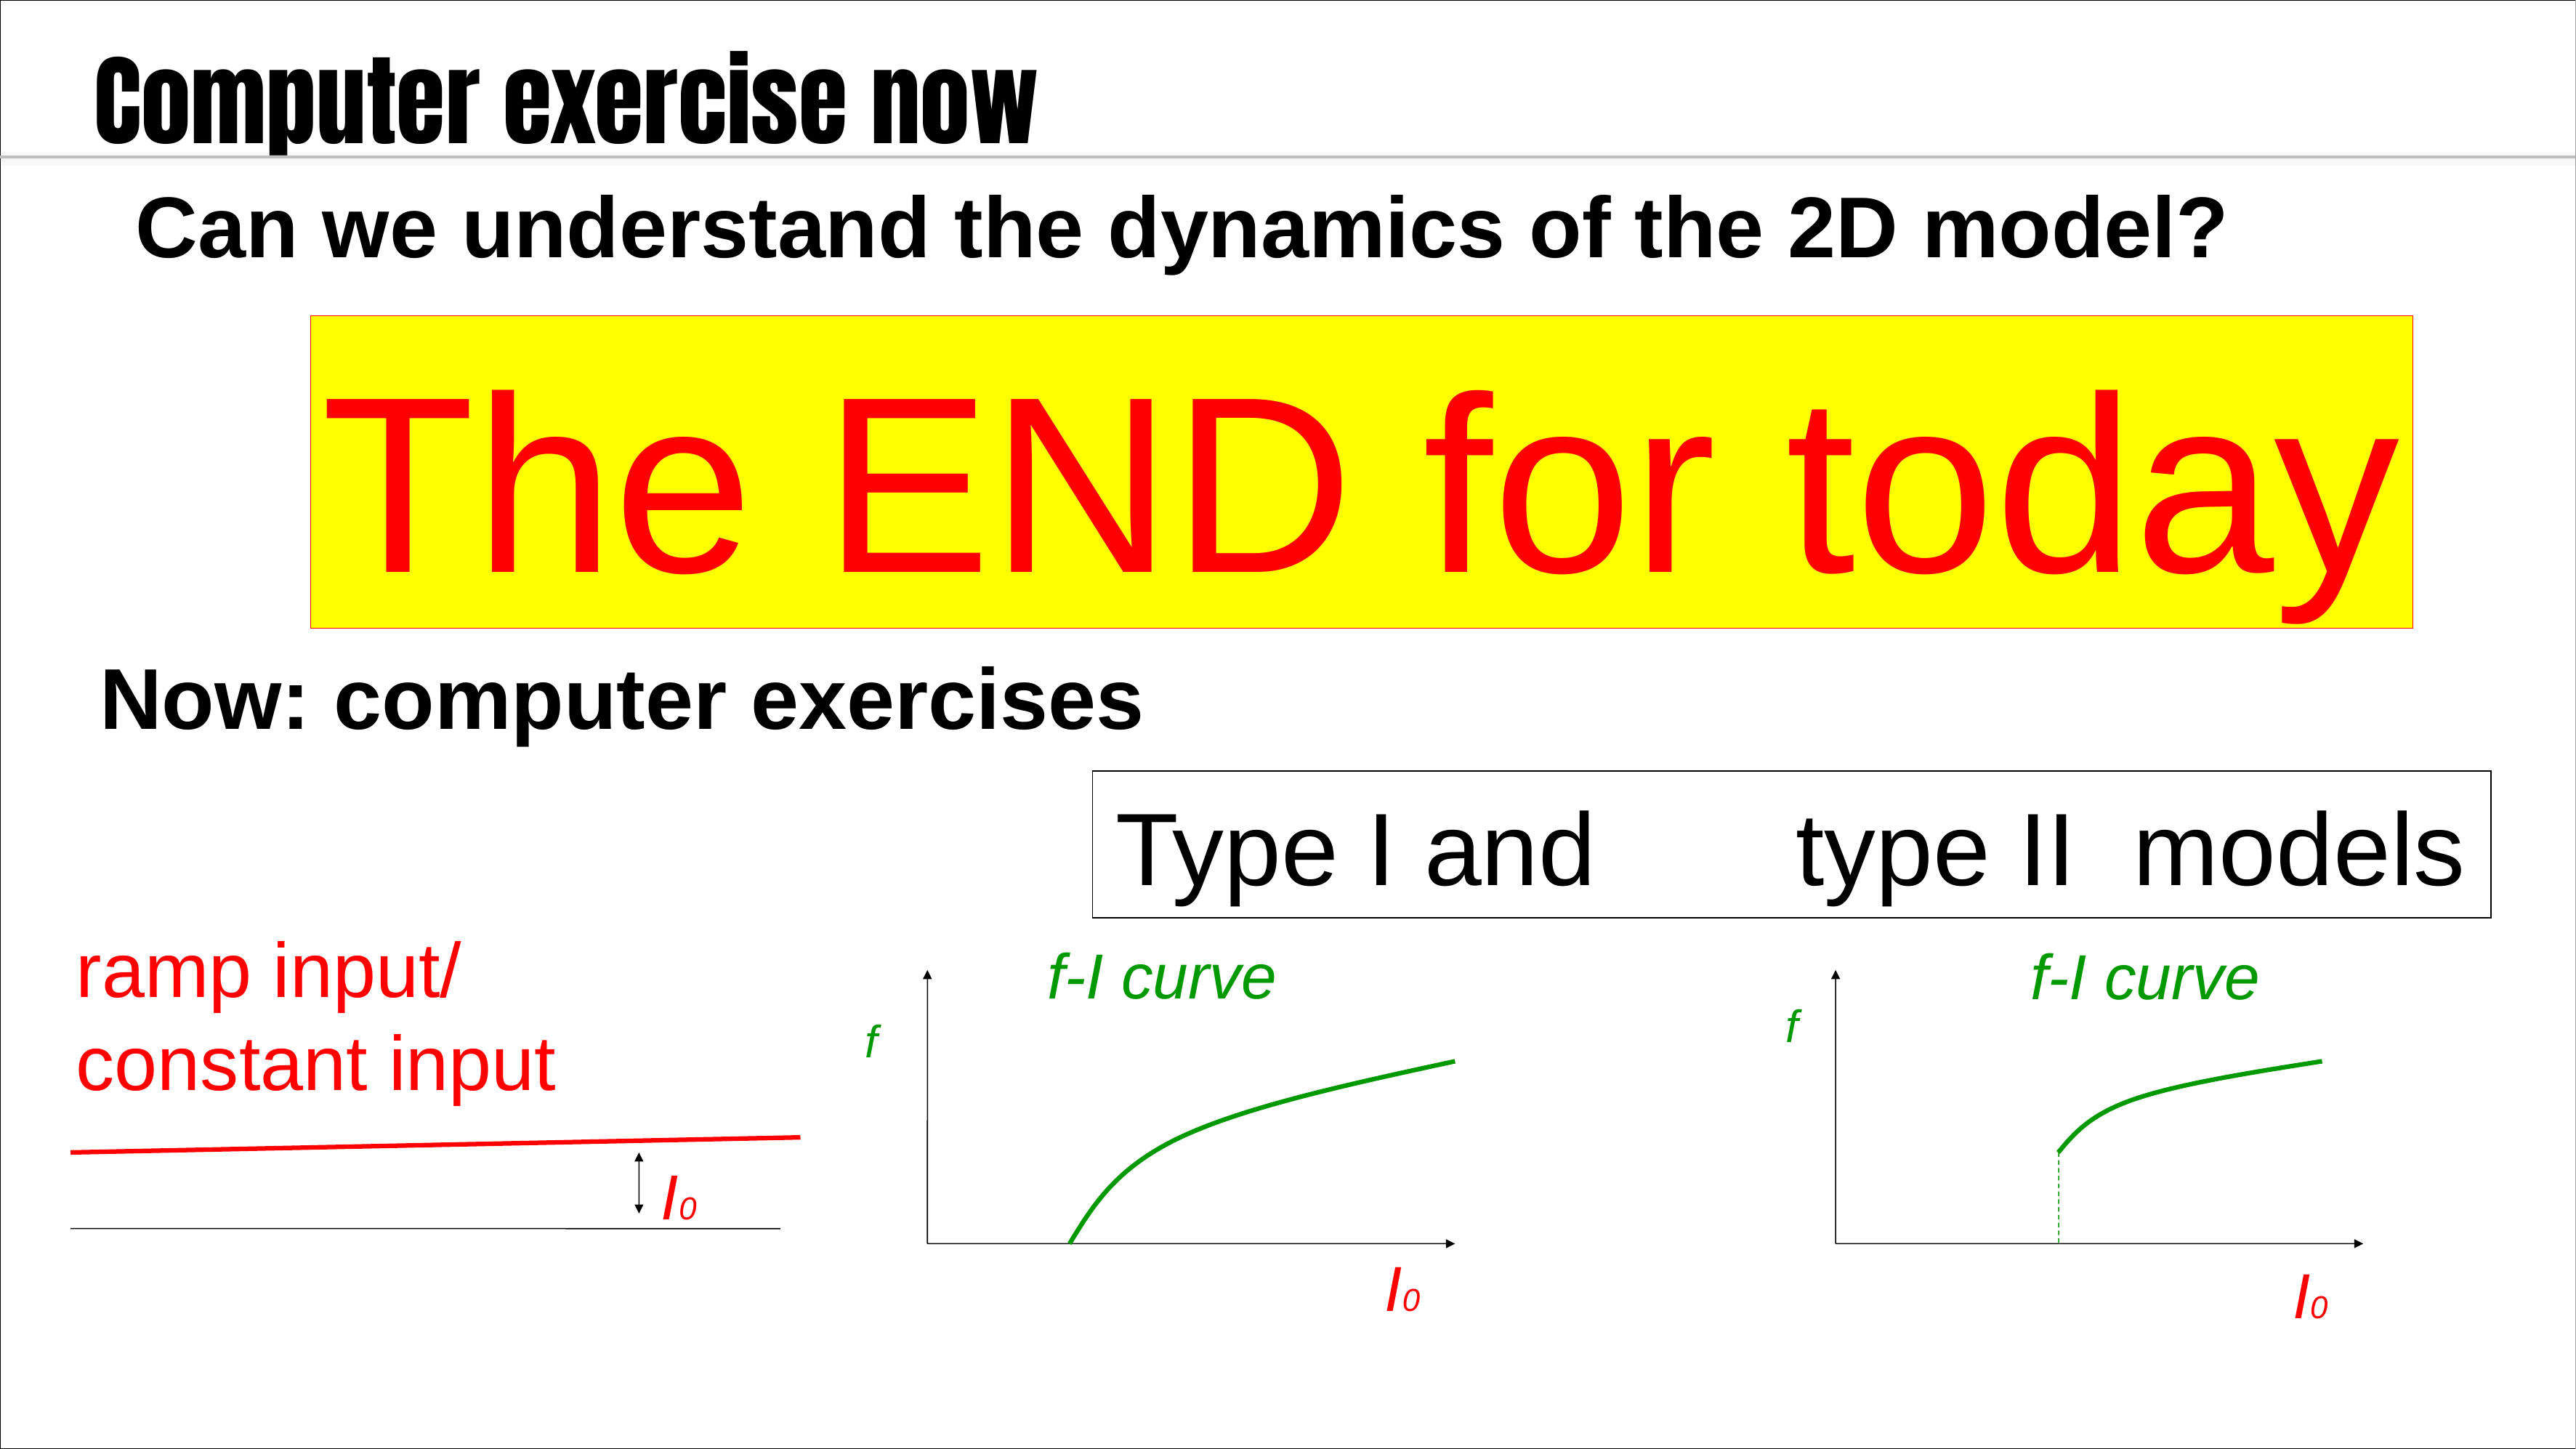

Computer exercise now
Can we understand the dynamics of the 2D model?

The END for today
Now: computer exercises

Type I and       type II  models
ramp input/
constant input
f-I curve
f-I curve

f
f

I0

I0

I0